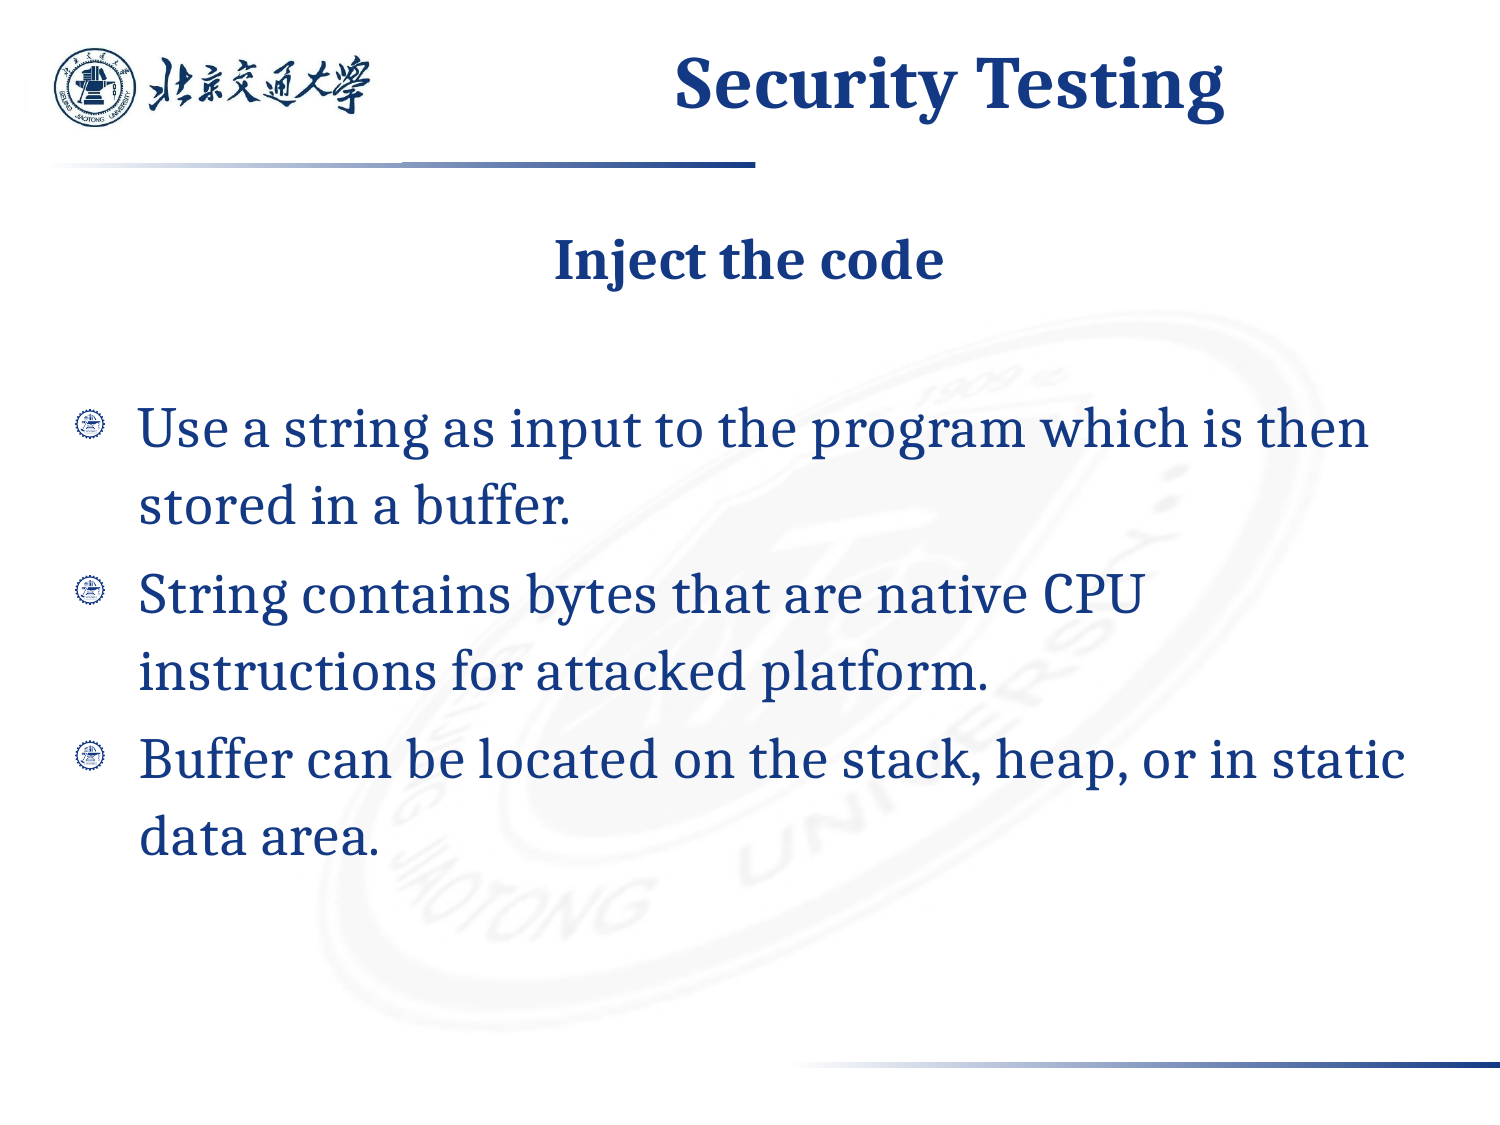

# Security Testing
Inject the code
Use a string as input to the program which is then stored in a buffer.
String contains bytes that are native CPU instructions for attacked platform.
Buffer can be located on the stack, heap, or in static data area.